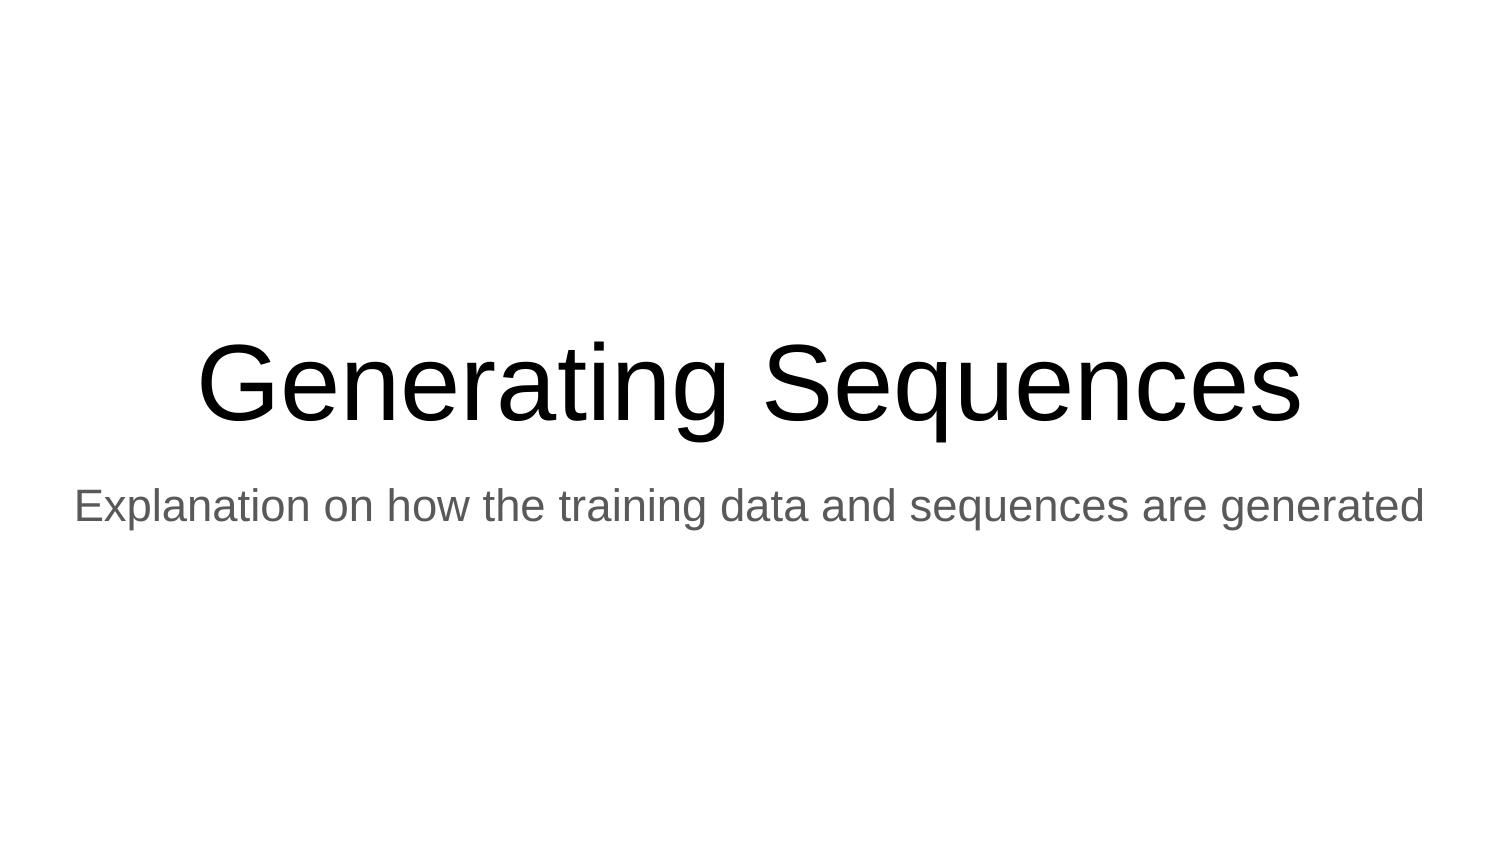

# Generating Sequences
Explanation on how the training data and sequences are generated